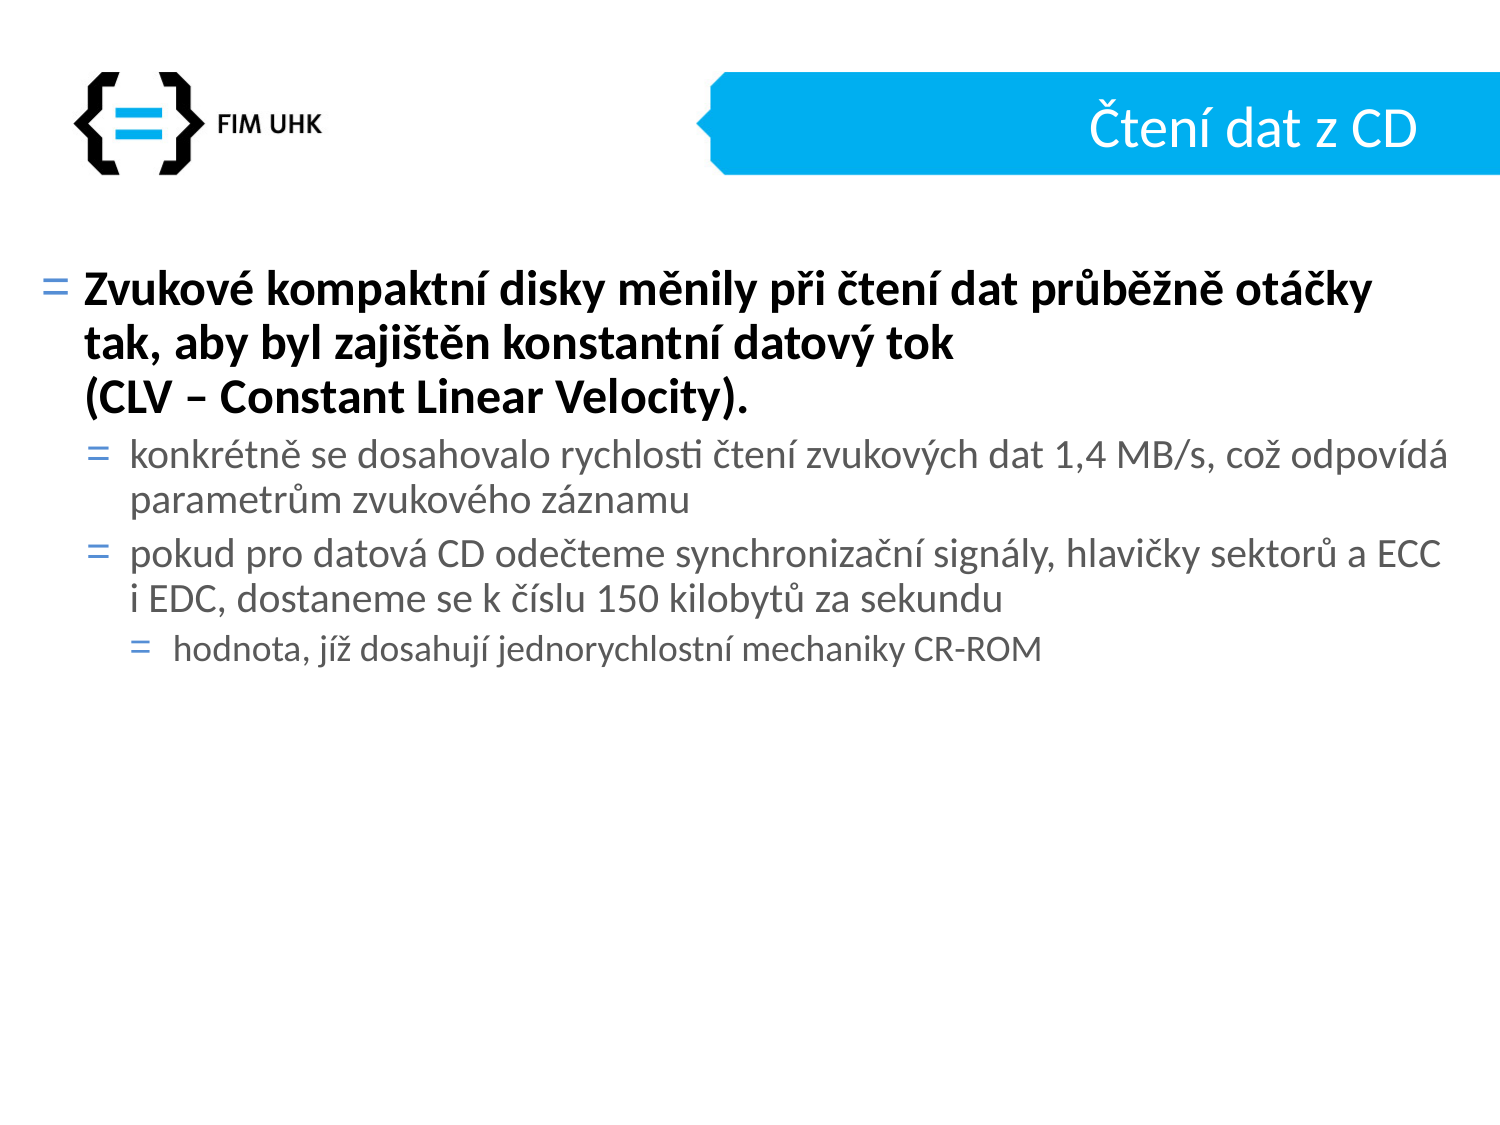

# Čtení dat z CD
Zvukové kompaktní disky měnily při čtení dat průběžně otáčky tak, aby byl zajištěn konstantní datový tok
(CLV – Constant Linear Velocity).
konkrétně se dosahovalo rychlosti čtení zvukových dat 1,4 MB/s, což odpovídá parametrům zvukového záznamu
pokud pro datová CD odečteme synchronizační signály, hlavičky sektorů a ECC i EDC, dostaneme se k číslu 150 kilobytů za sekundu
hodnota, jíž dosahují jednorychlostní mechaniky CR-ROM